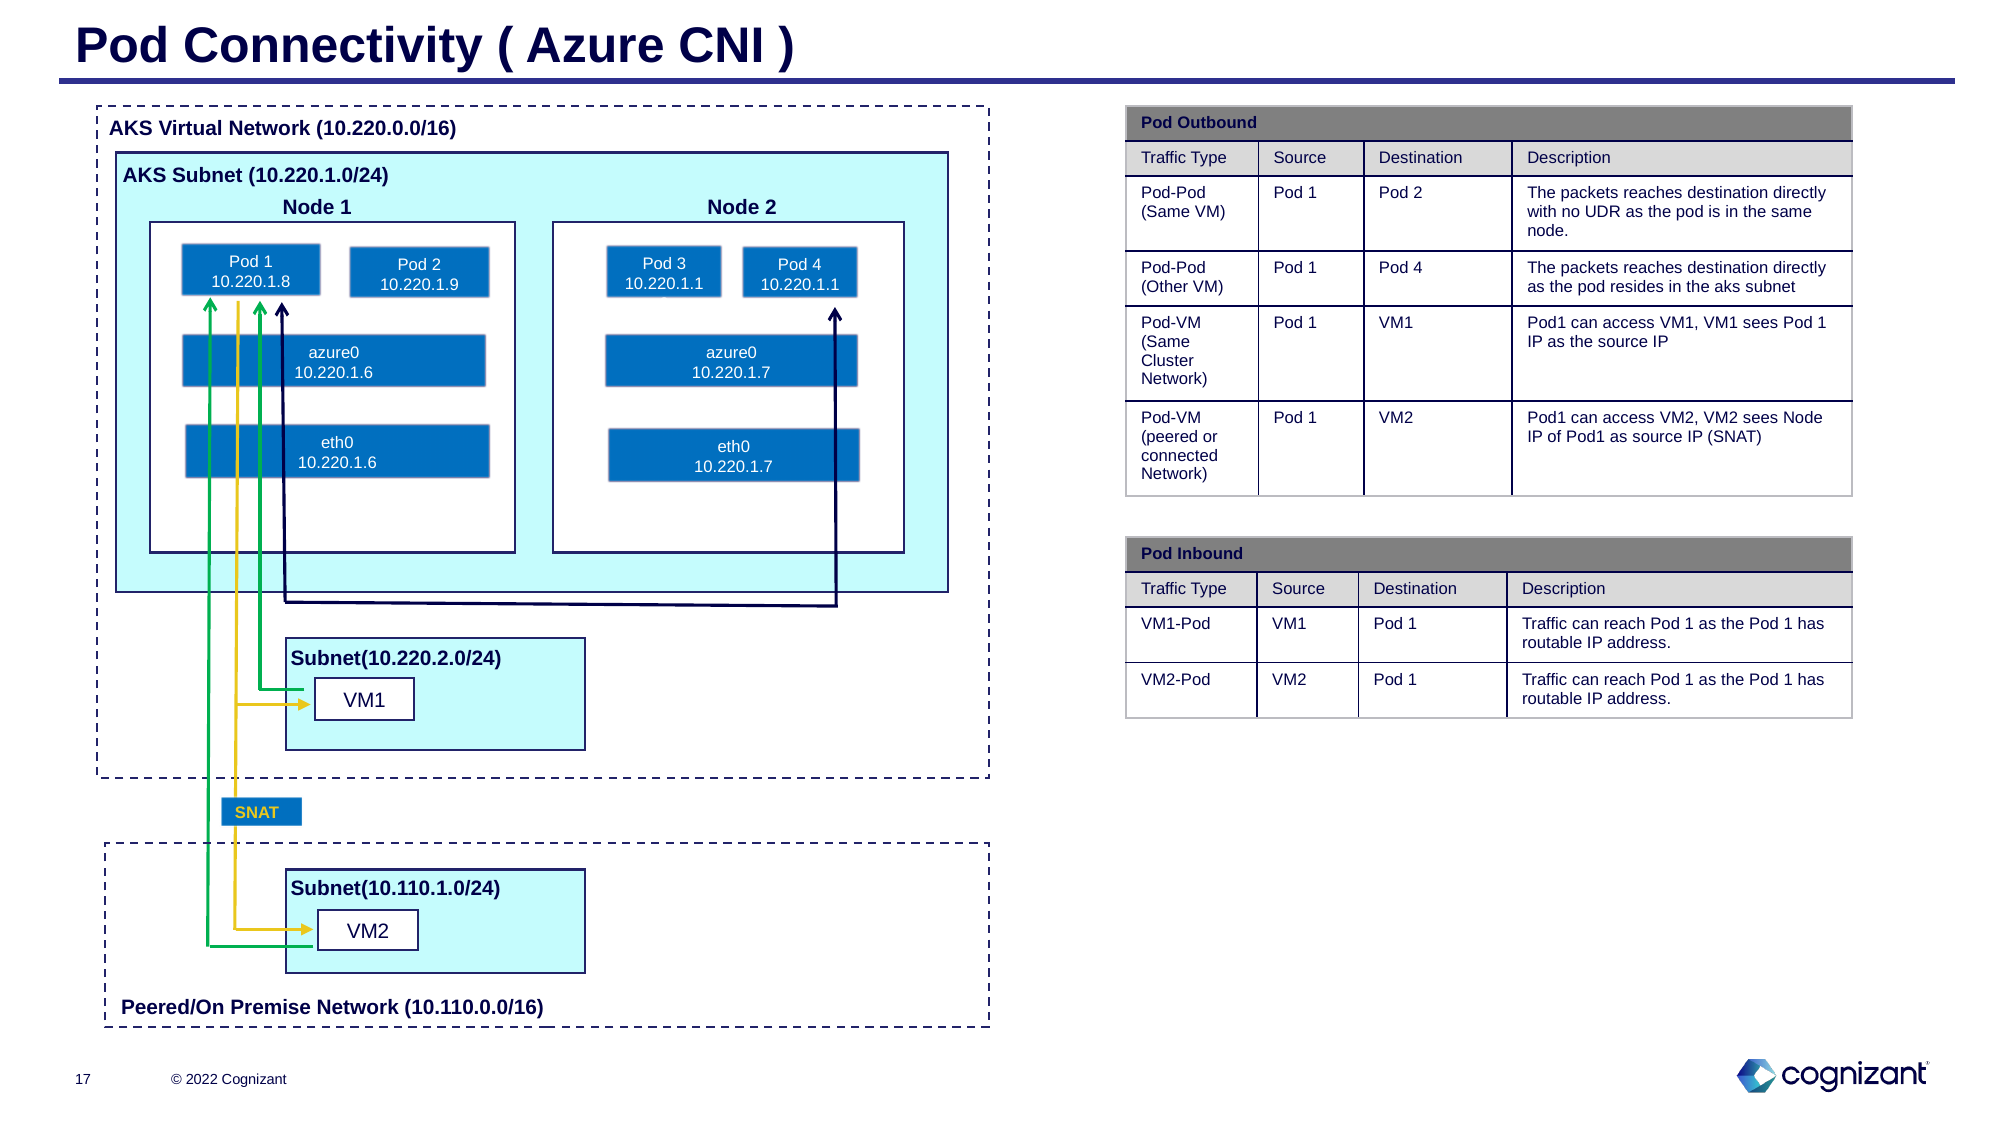

# Pod Connectivity ( Azure CNI )

| Pod Outbound |  |  |  |
| --- | --- | --- | --- |
| Traffic Type | Source | Destination | Description |
| Pod-Pod (Same VM) | Pod 1 | Pod 2 | The packets reaches destination directly with no UDR as the pod is in the same node. |
| Pod-Pod (Other VM) | Pod 1 | Pod 4 | The packets reaches destination directly as the pod resides in the aks subnet |
| Pod-VM (Same Cluster Network) | Pod 1 | VM1 | Pod1 can access VM1, VM1 sees Pod 1 IP as the source IP |
| Pod-VM (peered or connected Network) | Pod 1 | VM2 | Pod1 can access VM2, VM2 sees Node IP of Pod1 as source IP (SNAT) |
AKS Virtual Network (10.220.0.0/16)

AKS Subnet (10.220.1.0/24)
Node 2
Node 1

Pod 1
10.220.1.8
Pod 3
10.220.1.10
Pod 2
10.220.1.9
Pod 4
10.220.1.11
azure0
10.220.1.6

azure0
10.220.1.7

eth0
10.220.1.6

eth0
10.220.1.7

| Pod Inbound |  |  |  |
| --- | --- | --- | --- |
| Traffic Type | Source | Destination | Description |
| VM1-Pod | VM1 | Pod 1 | Traffic can reach Pod 1 as the Pod 1 has routable IP address. |
| VM2-Pod | VM2 | Pod 1 | Traffic can reach Pod 1 as the Pod 1 has routable IP address. |
Subnet(10.220.2.0/24)

VM1
SNAT

Subnet(10.110.1.0/24)

VM2
Peered/On Premise Network (10.110.0.0/16)
© 2022 Cognizant
17